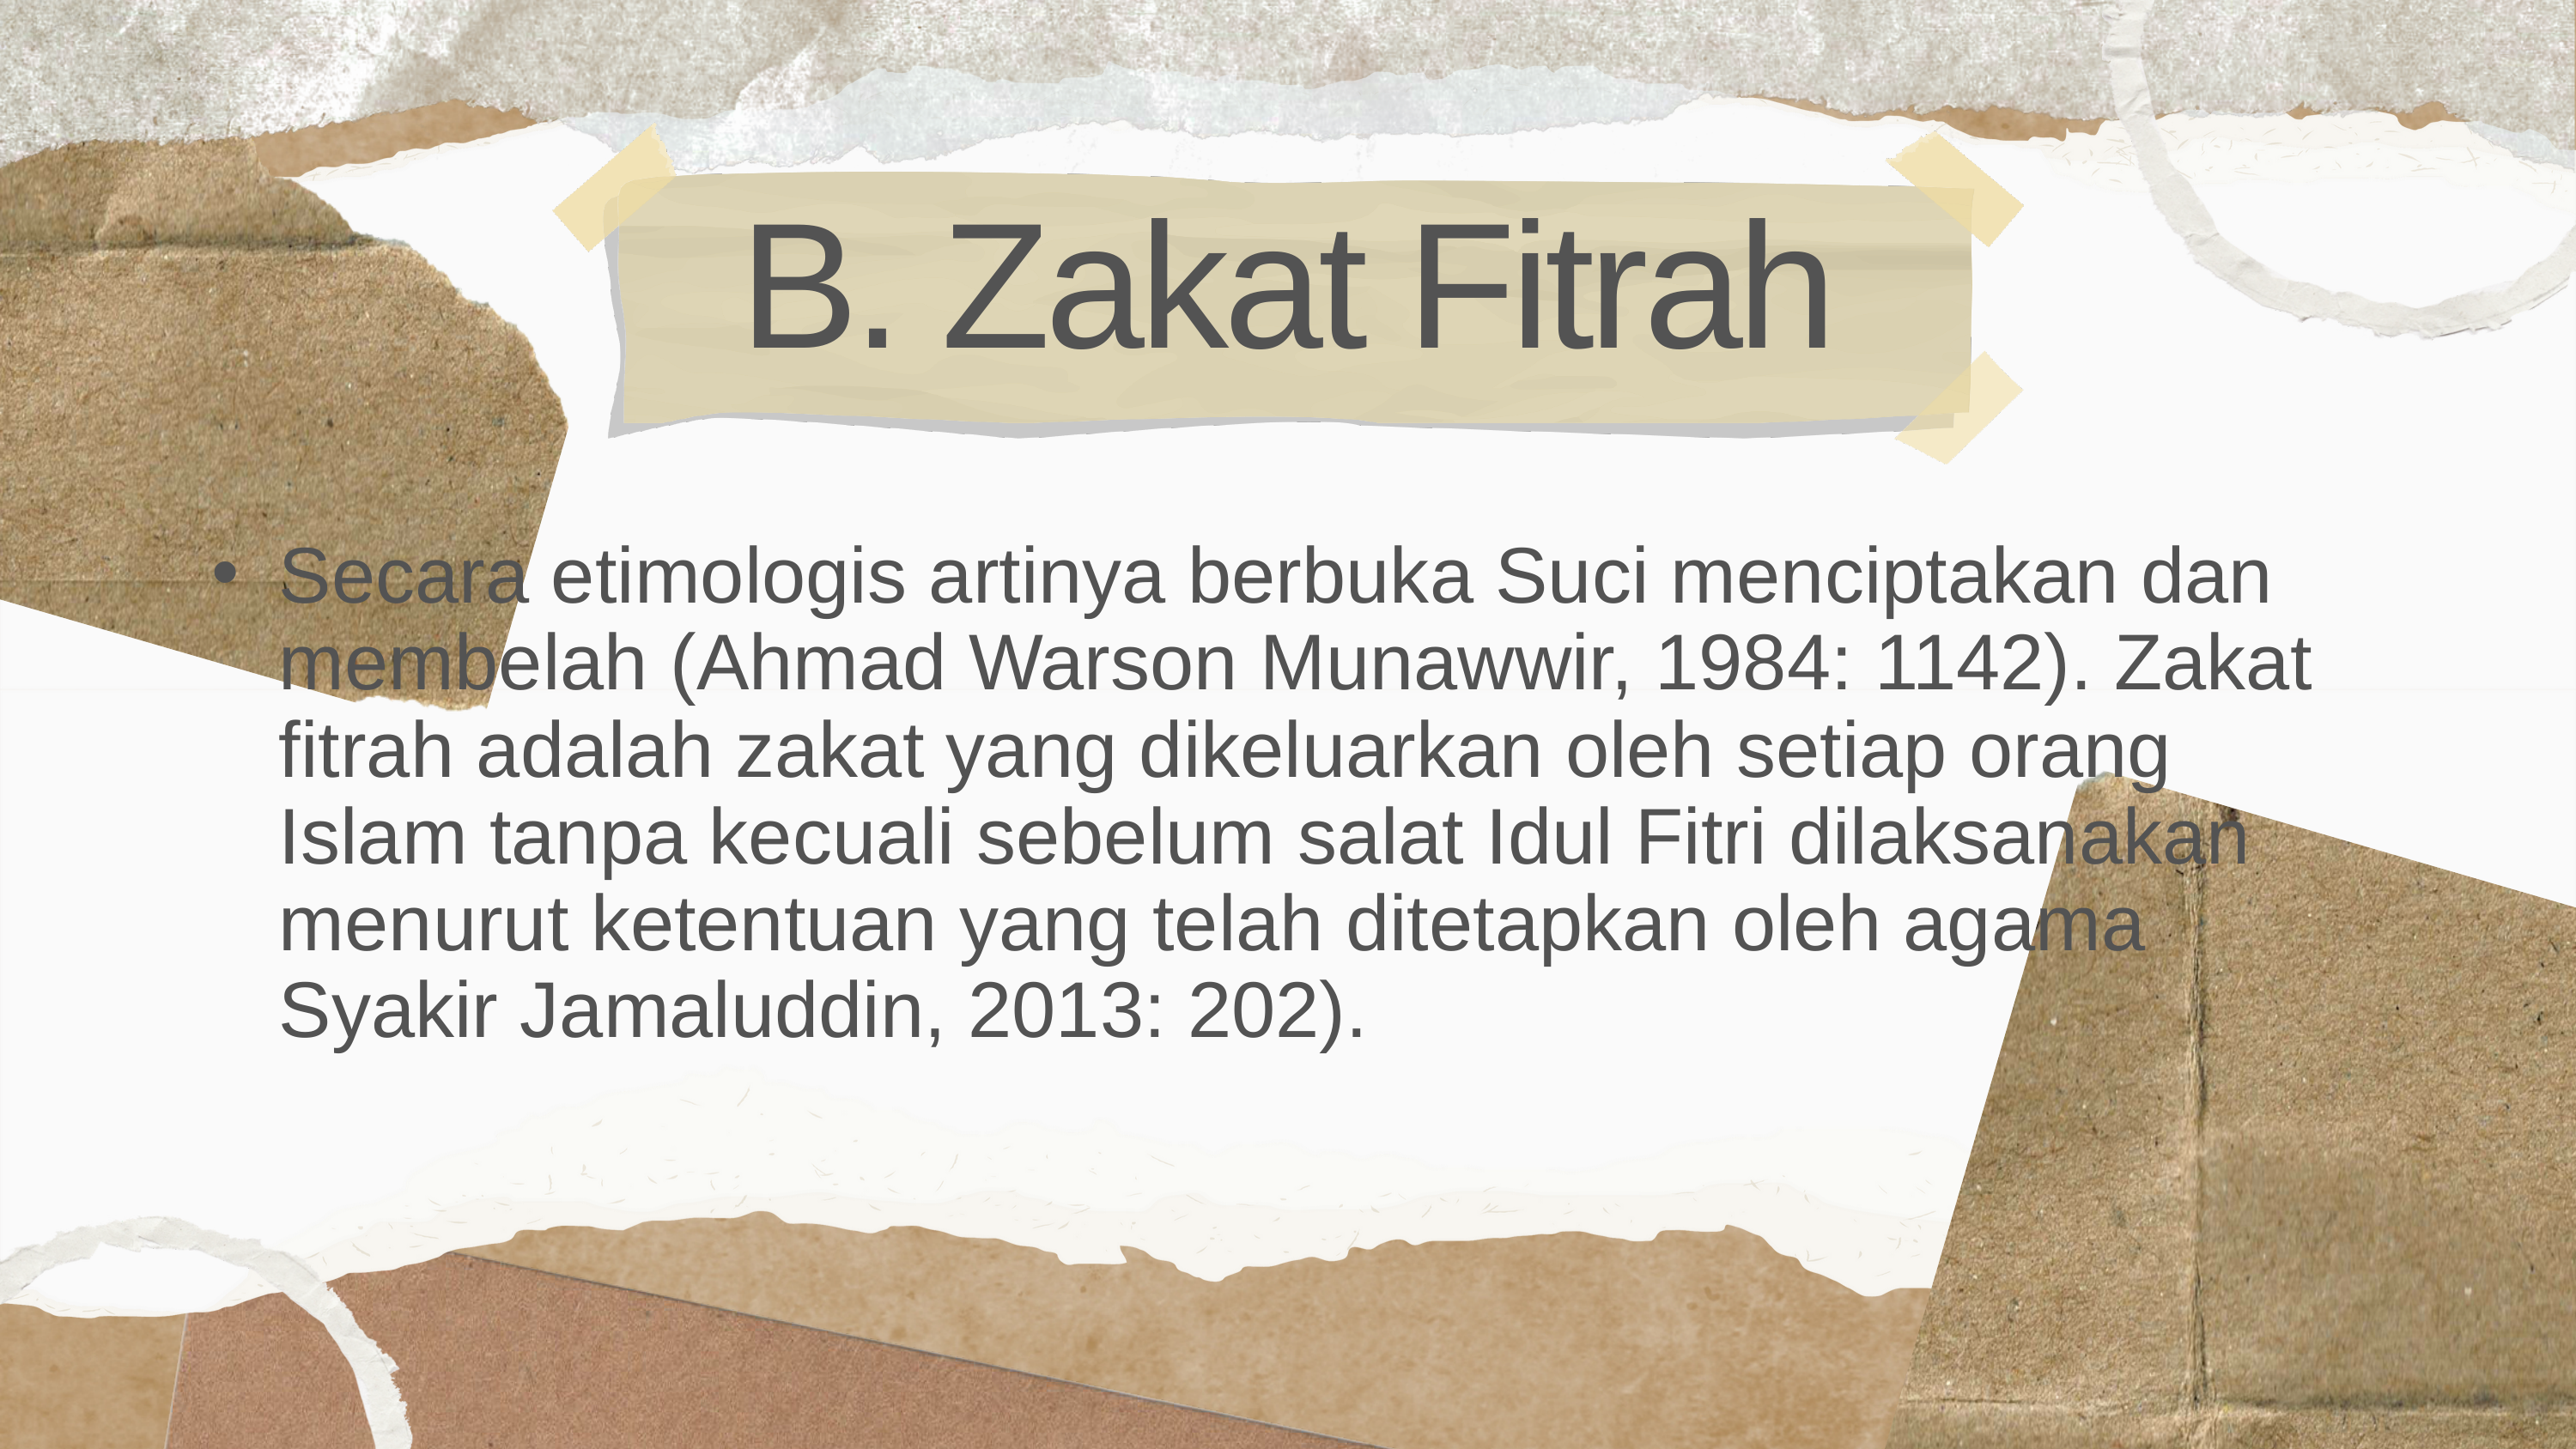

B. Zakat Fitrah
Secara etimologis artinya berbuka Suci menciptakan dan membelah (Ahmad Warson Munawwir, 1984: 1142). Zakat fitrah adalah zakat yang dikeluarkan oleh setiap orang Islam tanpa kecuali sebelum salat Idul Fitri dilaksanakan menurut ketentuan yang telah ditetapkan oleh agama Syakir Jamaluddin, 2013: 202).